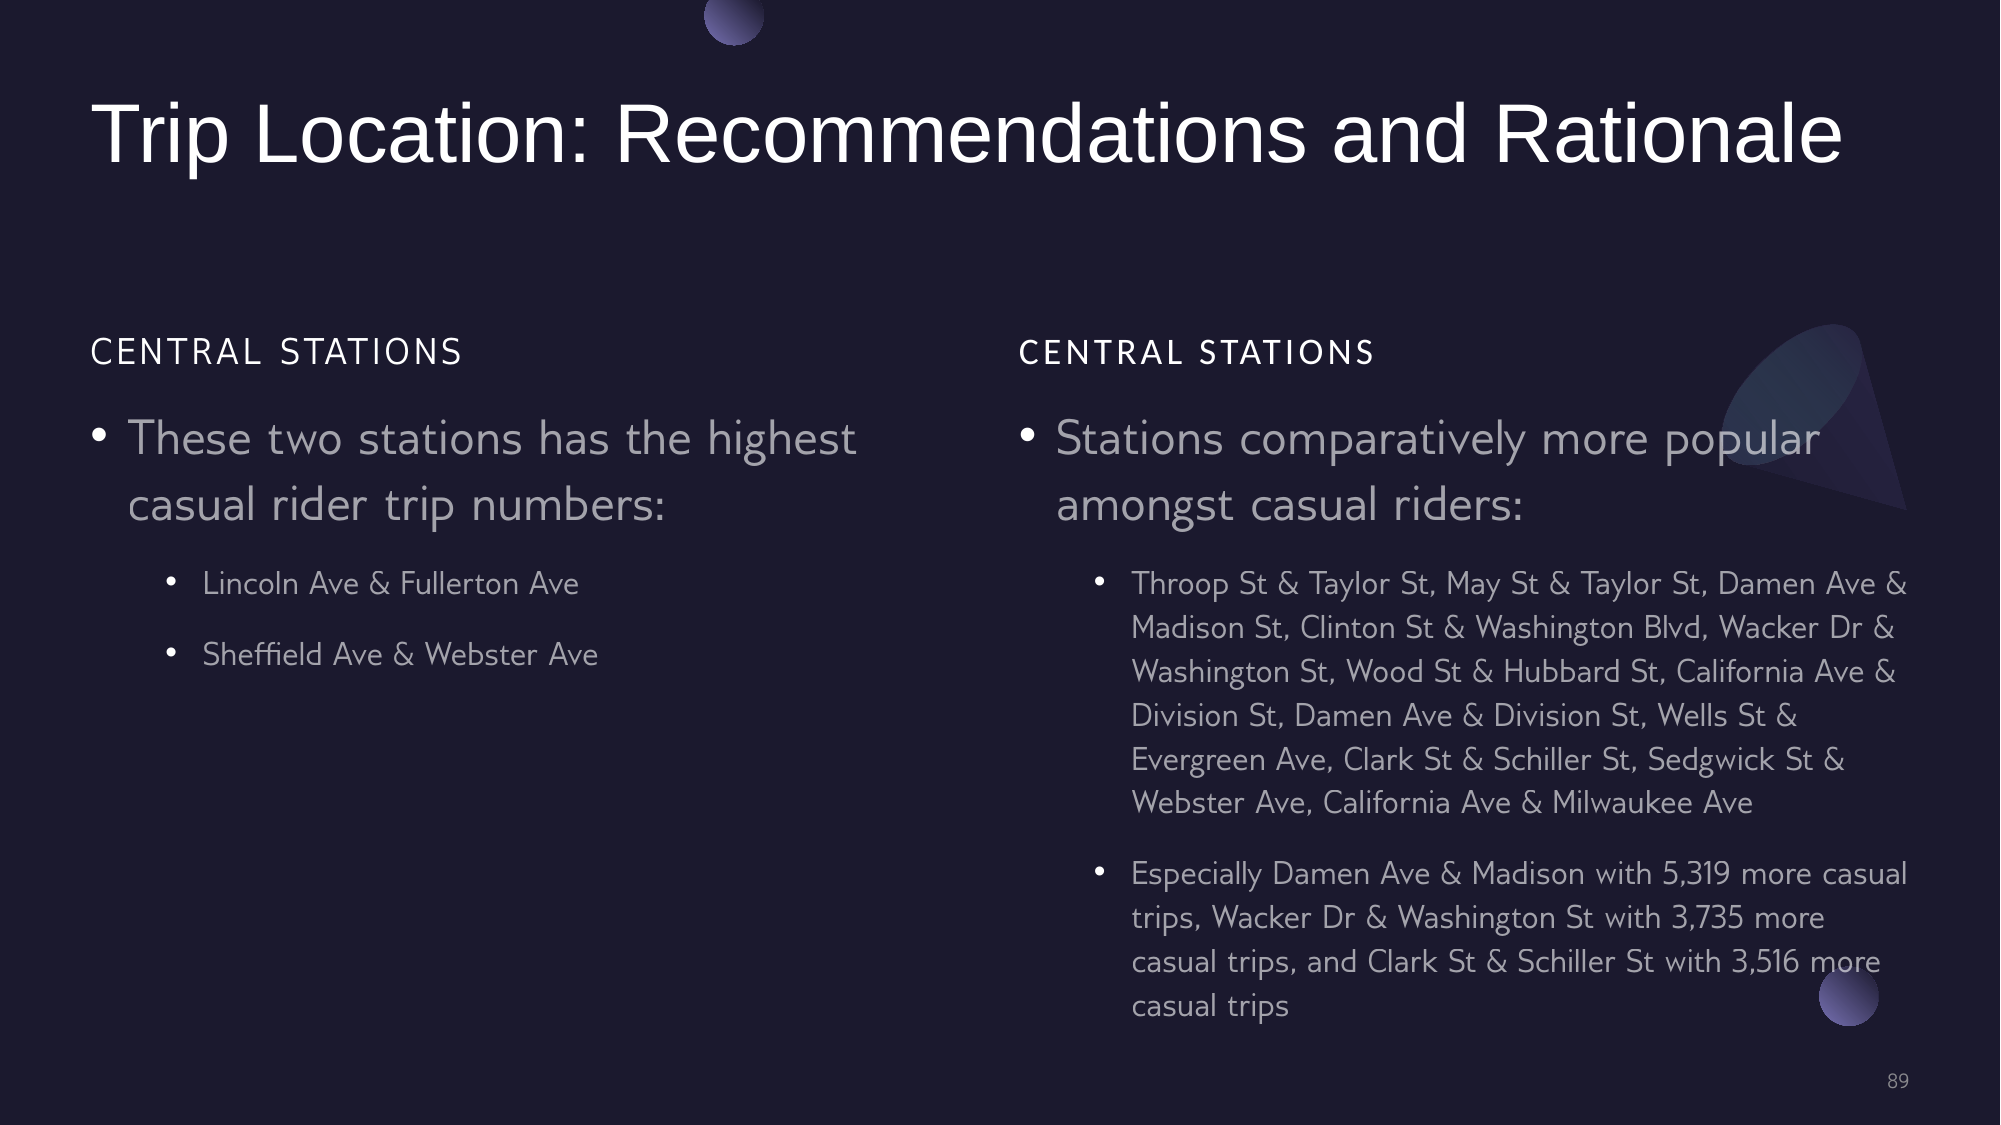

# Trip Location: Recommendations and Rationale
Central stations
Central stations

These two stations has the highest casual rider trip numbers:
Lincoln Ave & Fullerton Ave
Sheffield Ave & Webster Ave

Stations comparatively more popular amongst casual riders:
Throop St & Taylor St, May St & Taylor St, Damen Ave & Madison St, Clinton St & Washington Blvd, Wacker Dr & Washington St, Wood St & Hubbard St, California Ave & Division St, Damen Ave & Division St, Wells St & Evergreen Ave, Clark St & Schiller St, Sedgwick St & Webster Ave, California Ave & Milwaukee Ave
Especially Damen Ave & Madison with 5,319 more casual trips, Wacker Dr & Washington St with 3,735 more casual trips, and Clark St & Schiller St with 3,516 more casual trips

89